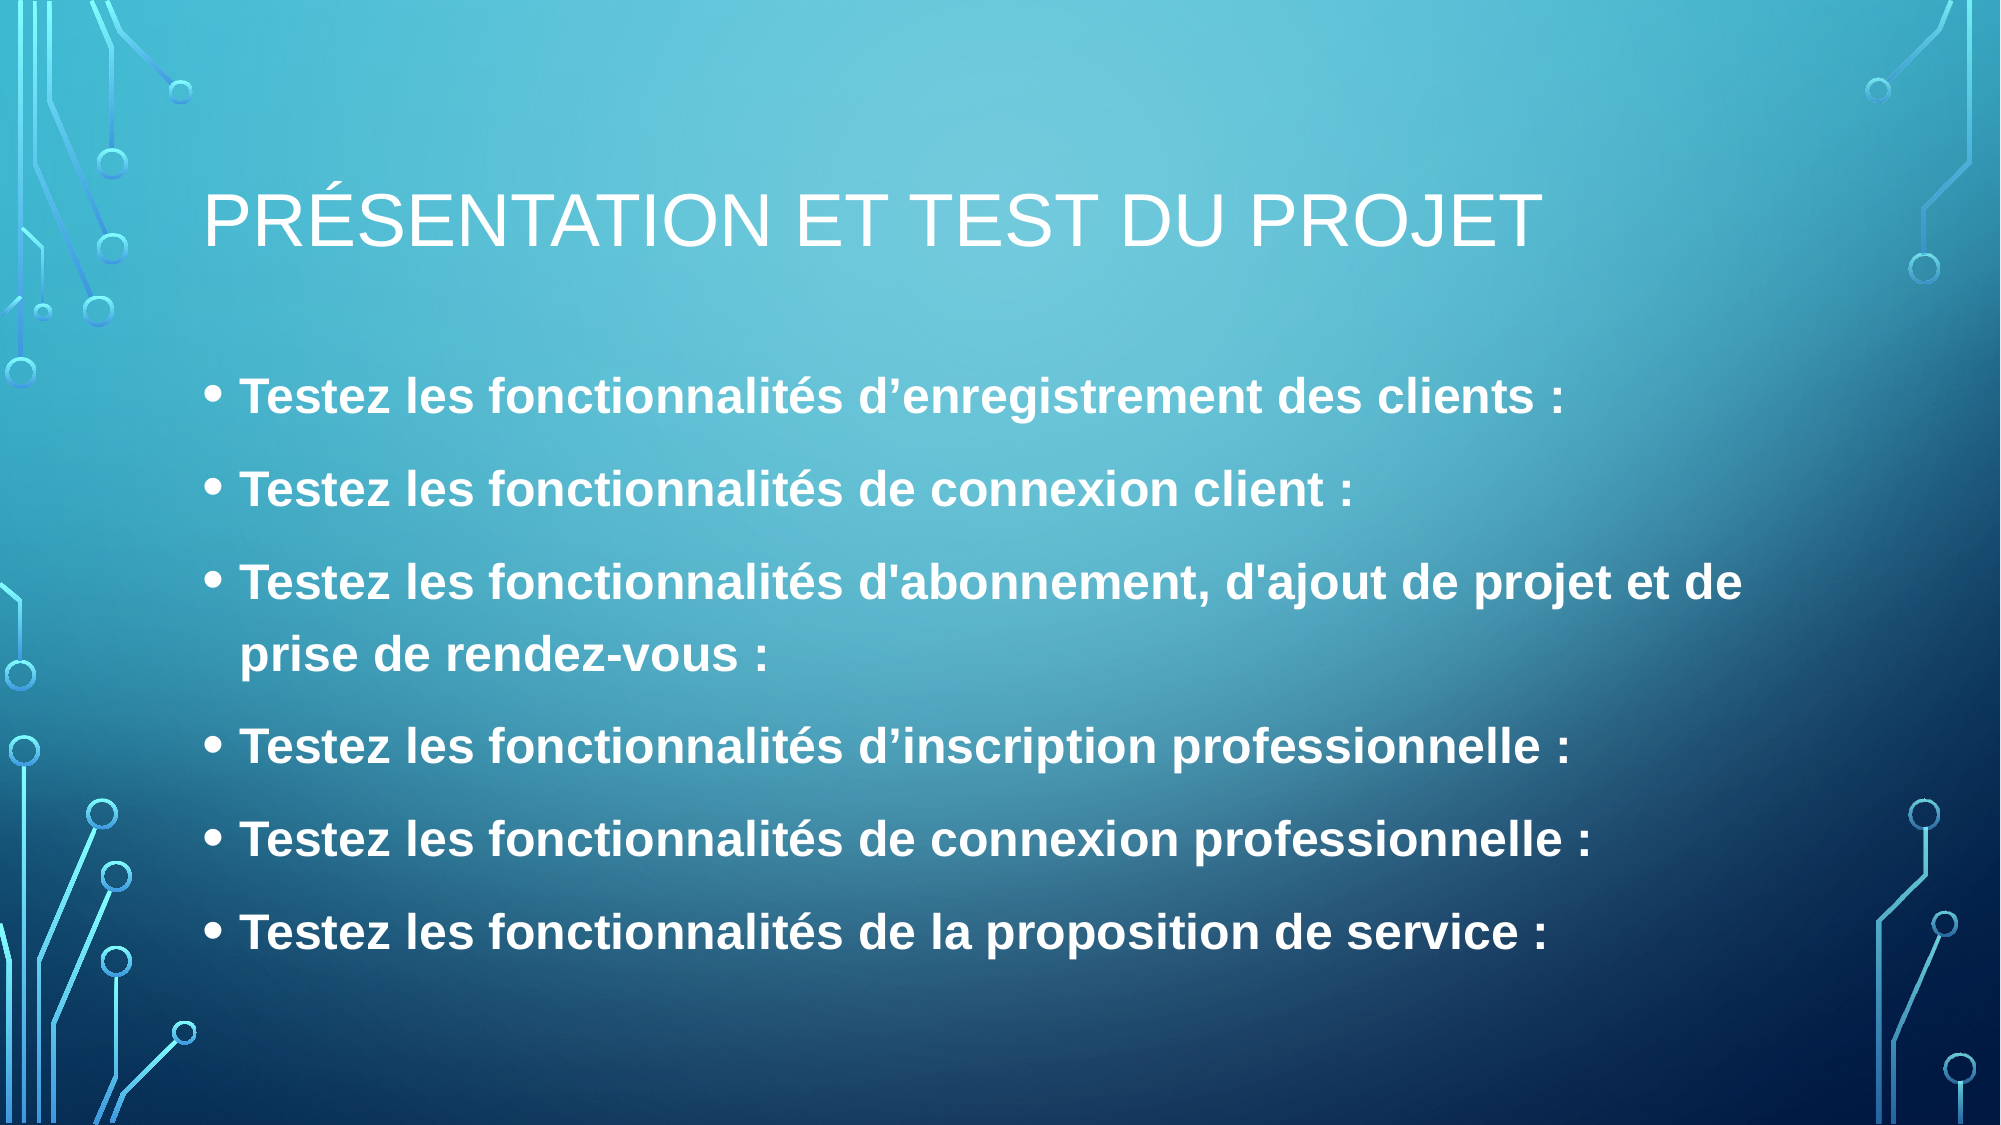

# Présentation et test du projet
Testez les fonctionnalités d’enregistrement des clients :
Testez les fonctionnalités de connexion client :
Testez les fonctionnalités d'abonnement, d'ajout de projet et de prise de rendez-vous :
Testez les fonctionnalités d’inscription professionnelle :
Testez les fonctionnalités de connexion professionnelle :
Testez les fonctionnalités de la proposition de service :